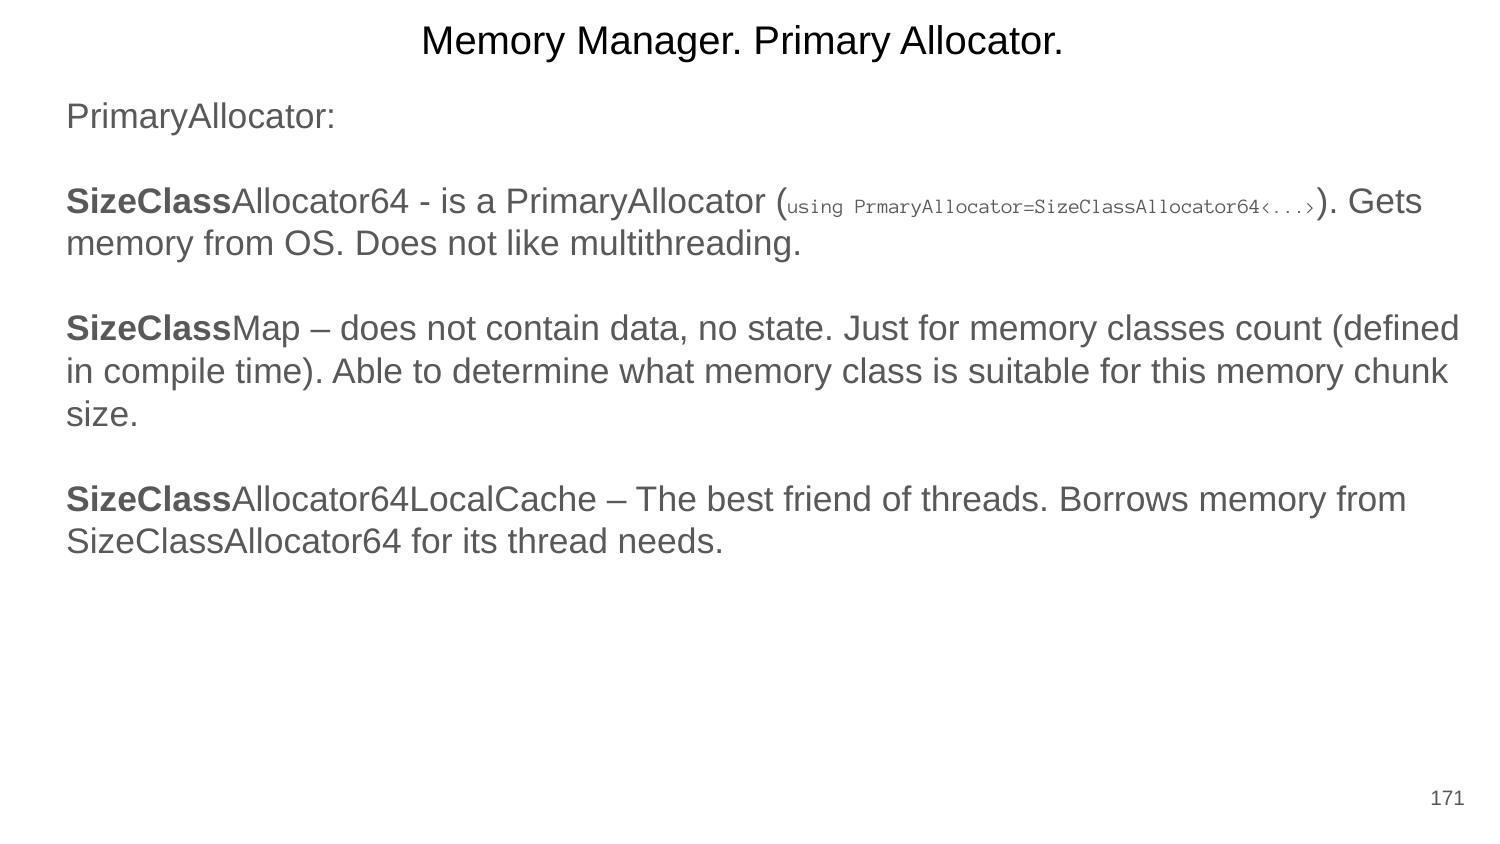

Memory Manager. Primary Allocator.
PrimaryAllocator:

SizeClassAllocator64 - is a PrimaryAllocator (using PrmaryAllocator=SizeClassAllocator64<...>). Gets memory from OS. Does not like multithreading.

SizeClassMap – does not contain data, no state. Just for memory classes count (defined in compile time). Able to determine what memory class is suitable for this memory chunk size.

SizeClassAllocator64LocalCache – The best friend of threads. Borrows memory from SizeClassAllocator64 for its thread needs.

171